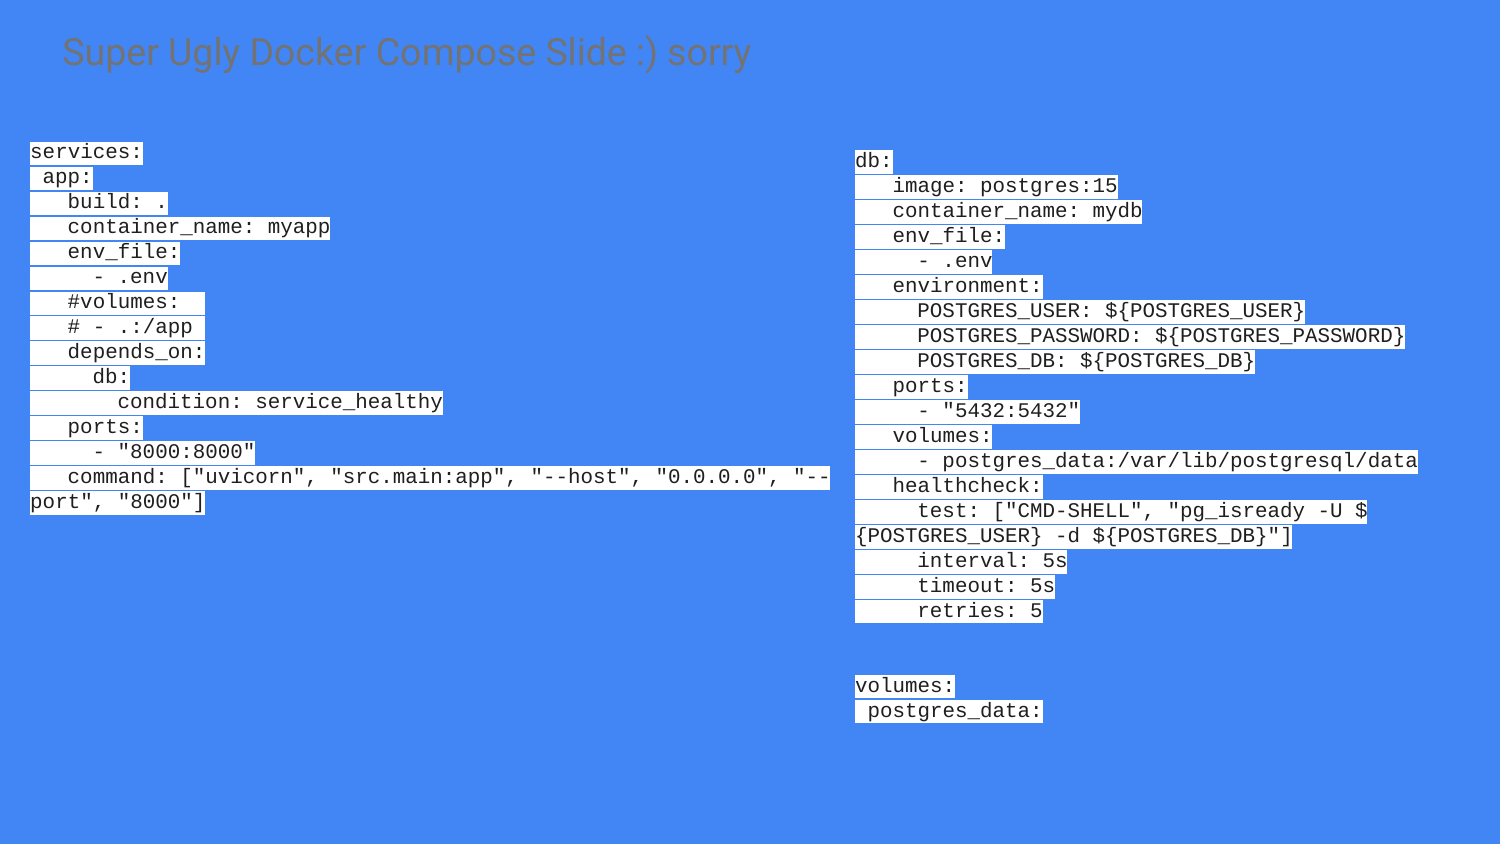

Super Ugly Docker Compose Slide :) sorry
services:
 app:
   build: .
   container_name: myapp
   env_file:
     - .env
   #volumes:
   # - .:/app
   depends_on:
     db:
       condition: service_healthy
   ports:
     - "8000:8000"
   command: ["uvicorn", "src.main:app", "--host", "0.0.0.0", "--port", "8000"]

db:
   image: postgres:15
   container_name: mydb
   env_file:
     - .env
   environment:
     POSTGRES_USER: ${POSTGRES_USER}
     POSTGRES_PASSWORD: ${POSTGRES_PASSWORD}
     POSTGRES_DB: ${POSTGRES_DB}
   ports:
     - "5432:5432"
   volumes:
     - postgres_data:/var/lib/postgresql/data
   healthcheck:
     test: ["CMD-SHELL", "pg_isready -U ${POSTGRES_USER} -d ${POSTGRES_DB}"]
     interval: 5s
     timeout: 5s
     retries: 5

volumes:
 postgres_data: